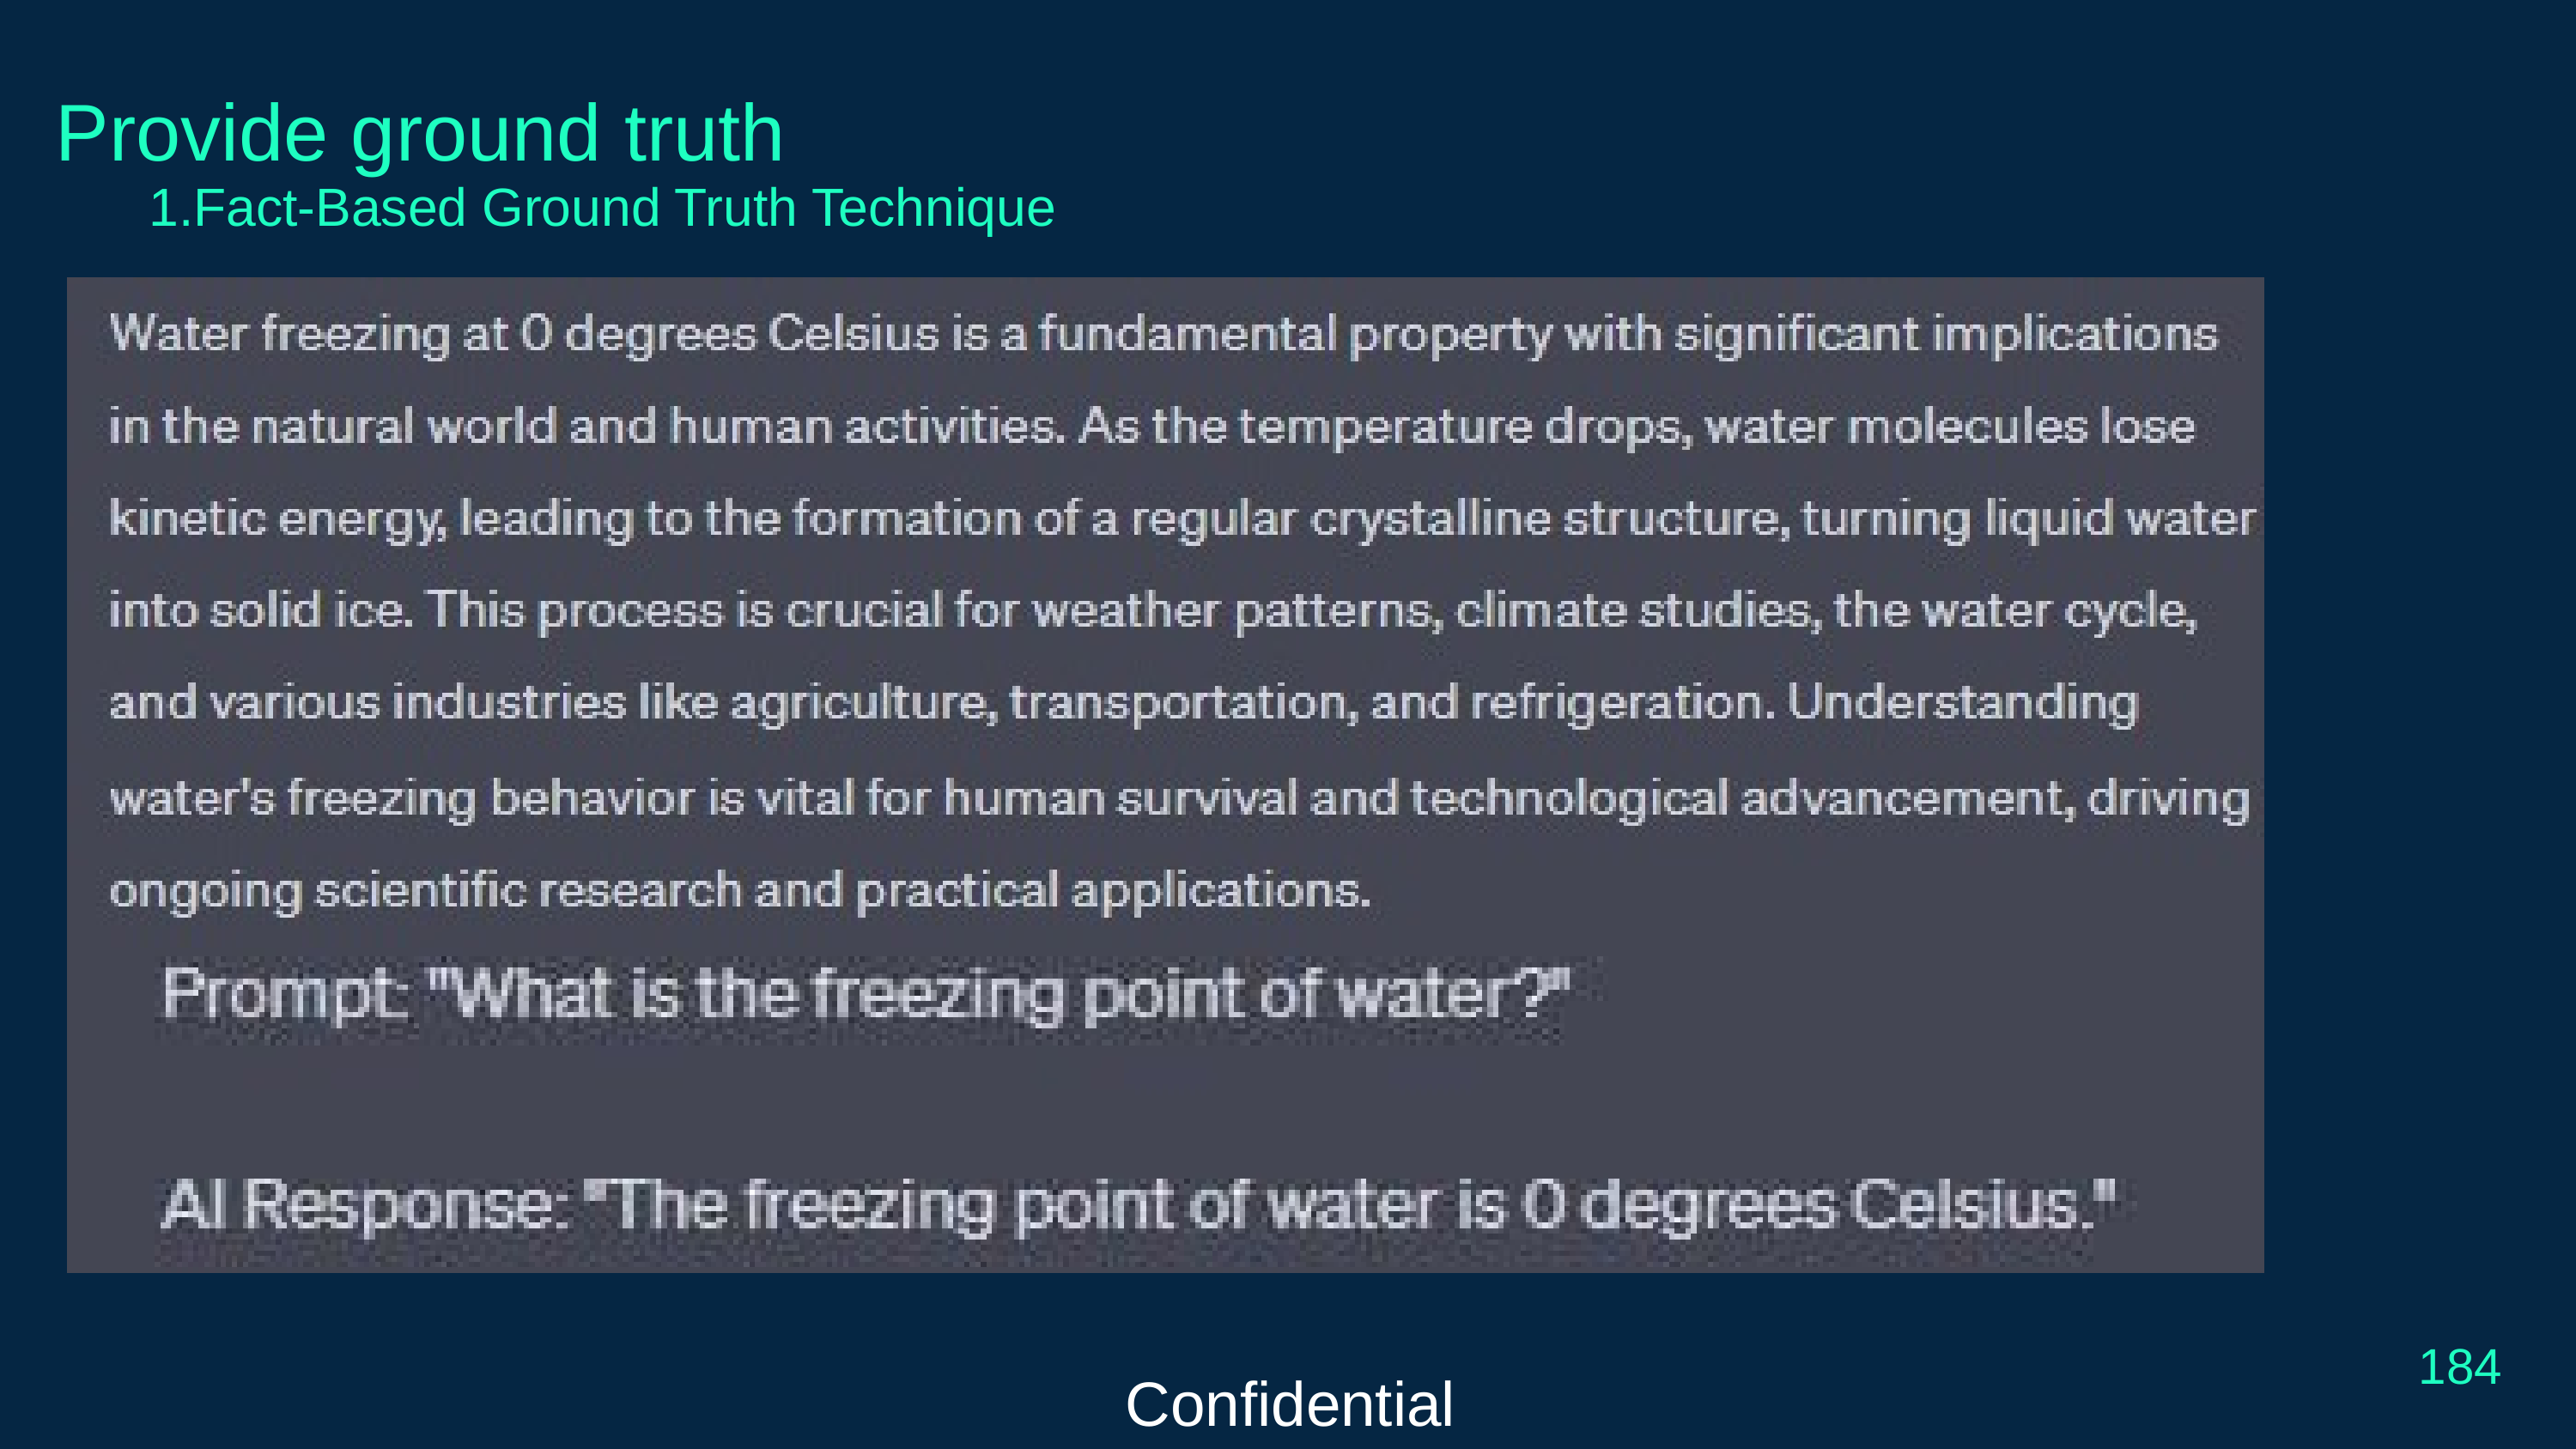

Provide ground truth
1.Fact-Based Ground Truth Technique

184
Confidential